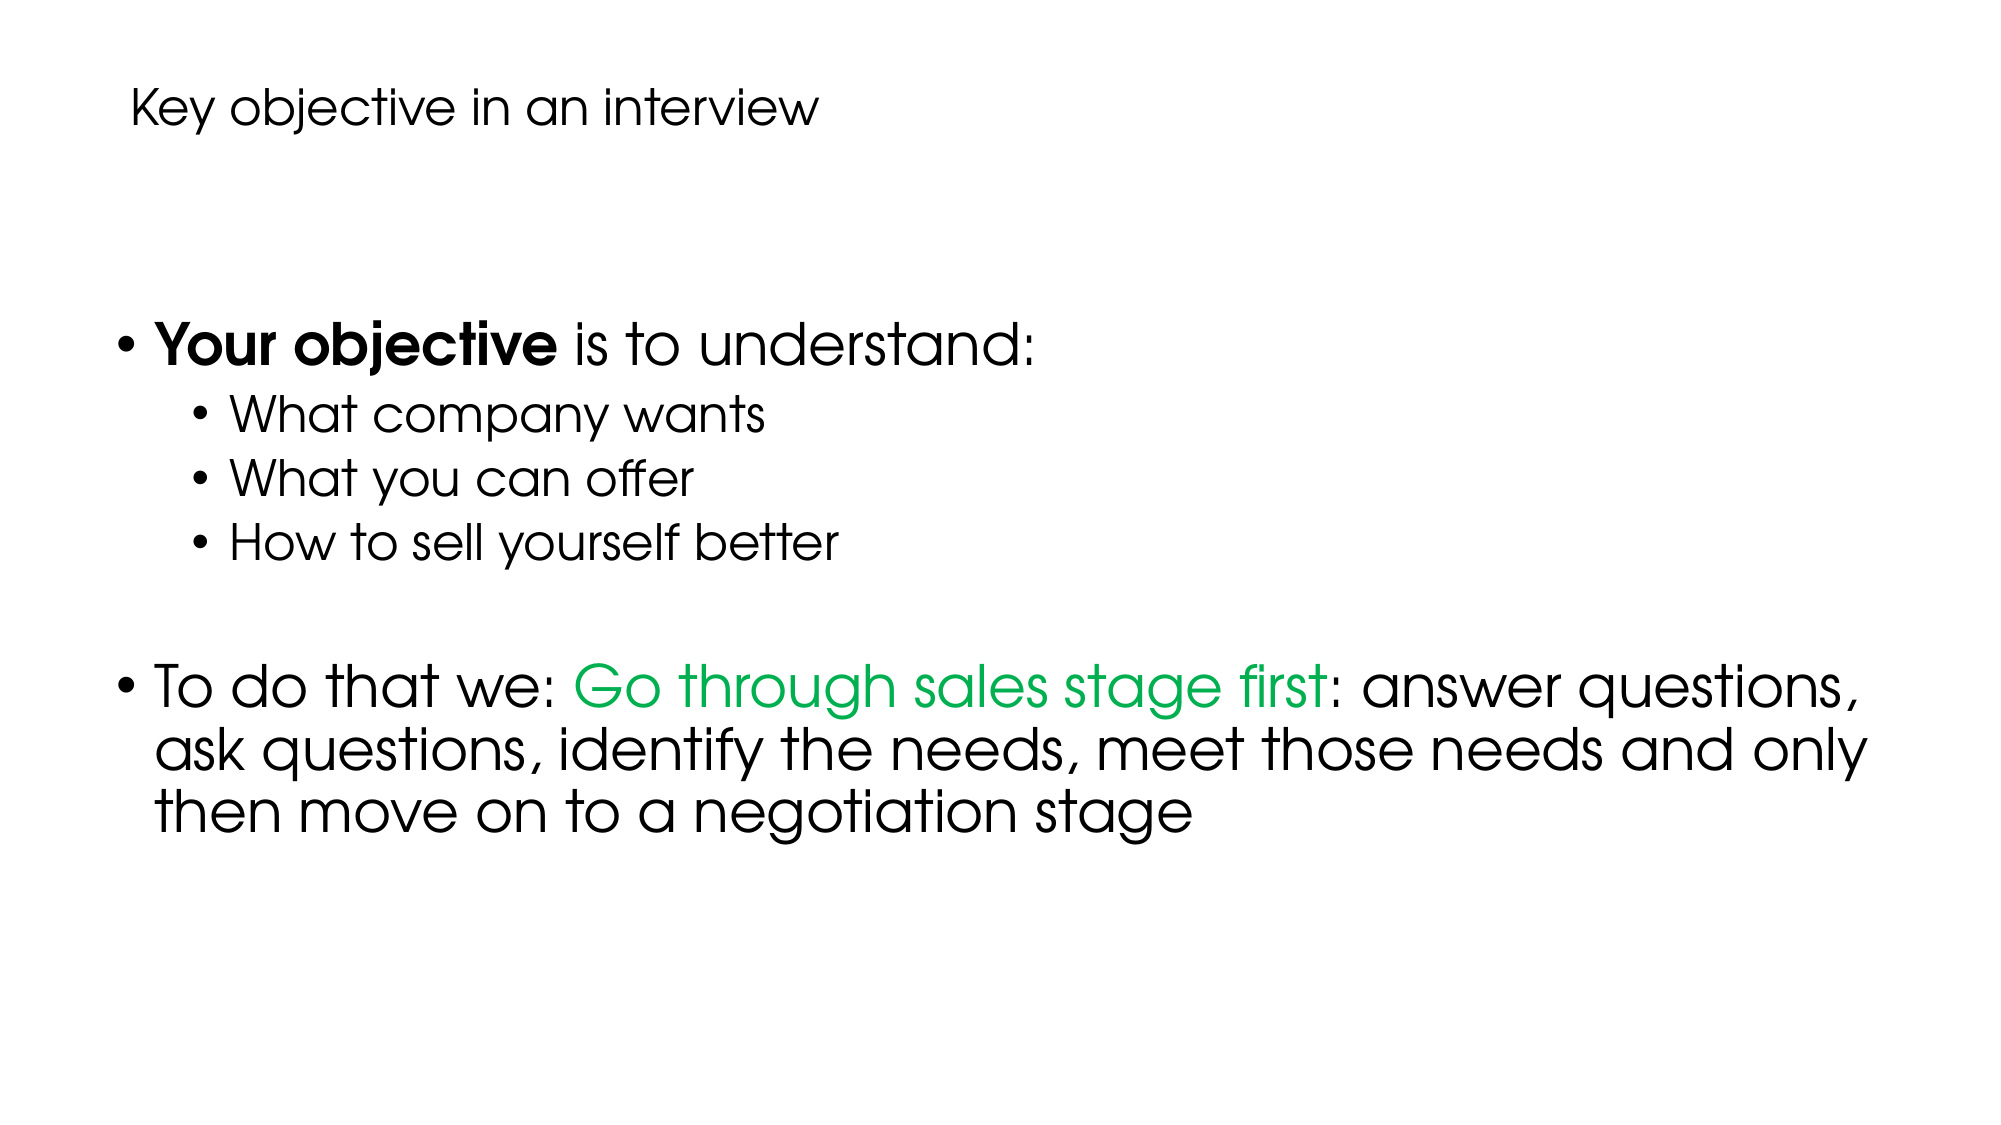

# Key objective in an interview

Your objective is to understand:
What company wants
What you can offer
How to sell yourself better

To do that we: Go through sales stage first: answer questions, ask questions, identify the needs, meet those needs and only then move on to a negotiation stage